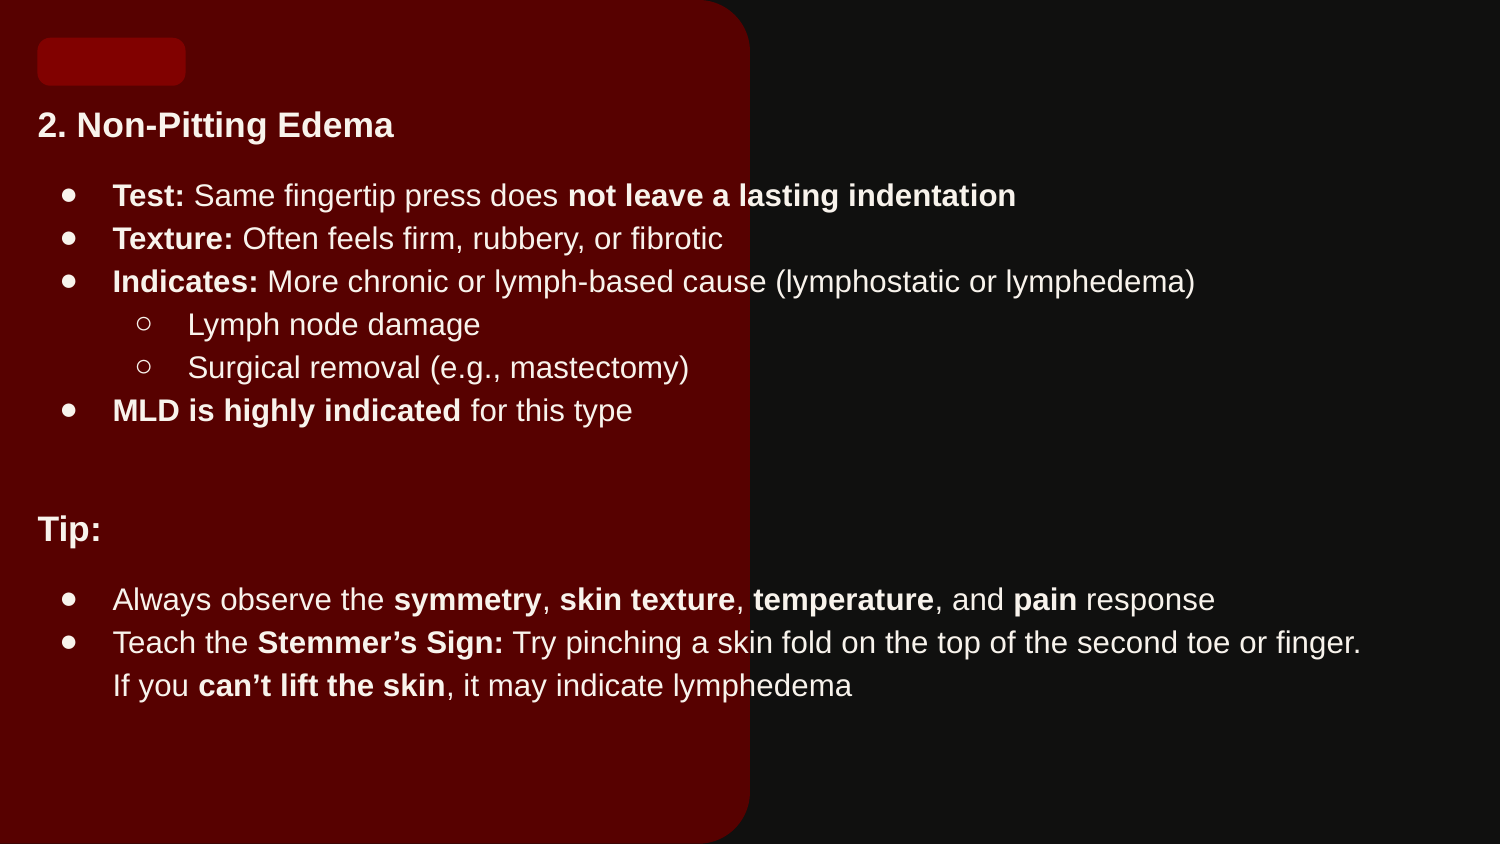

# 2. Non-Pitting Edema
Test: Same fingertip press does not leave a lasting indentation
Texture: Often feels firm, rubbery, or fibrotic
Indicates: More chronic or lymph-based cause (lymphostatic or lymphedema)
Lymph node damage
Surgical removal (e.g., mastectomy)
MLD is highly indicated for this type
Tip:
Always observe the symmetry, skin texture, temperature, and pain response
Teach the Stemmer’s Sign: Try pinching a skin fold on the top of the second toe or finger. If you can’t lift the skin, it may indicate lymphedema